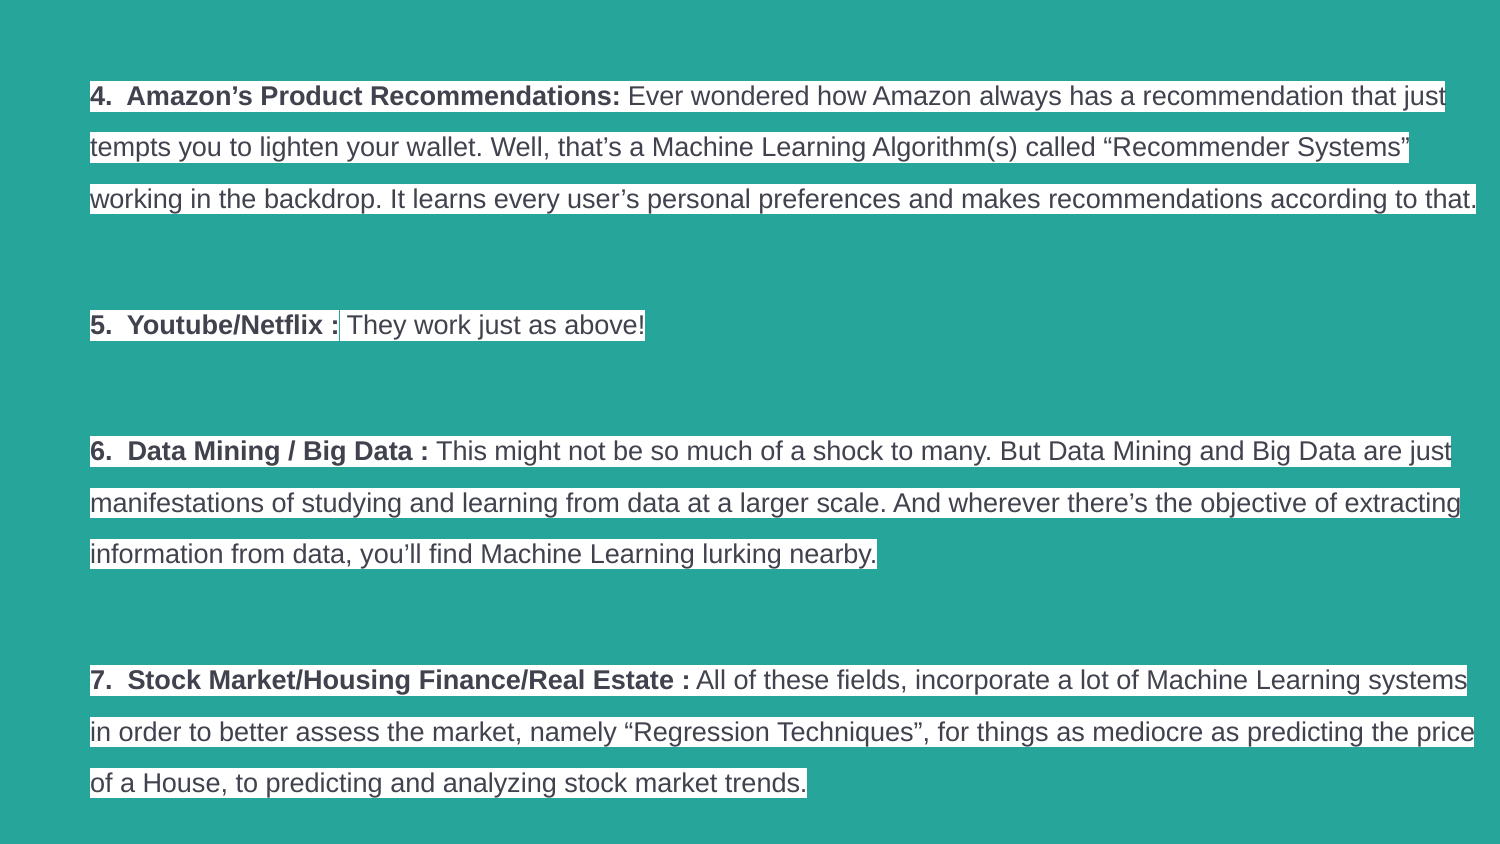

# 4.  Amazon’s Product Recommendations: Ever wondered how Amazon always has a recommendation that just tempts you to lighten your wallet. Well, that’s a Machine Learning Algorithm(s) called “Recommender Systems” working in the backdrop. It learns every user’s personal preferences and makes recommendations according to that.
5.  Youtube/Netflix : They work just as above!
6.  Data Mining / Big Data : This might not be so much of a shock to many. But Data Mining and Big Data are just manifestations of studying and learning from data at a larger scale. And wherever there’s the objective of extracting information from data, you’ll find Machine Learning lurking nearby.
7.  Stock Market/Housing Finance/Real Estate : All of these fields, incorporate a lot of Machine Learning systems in order to better assess the market, namely “Regression Techniques”, for things as mediocre as predicting the price of a House, to predicting and analyzing stock market trends.